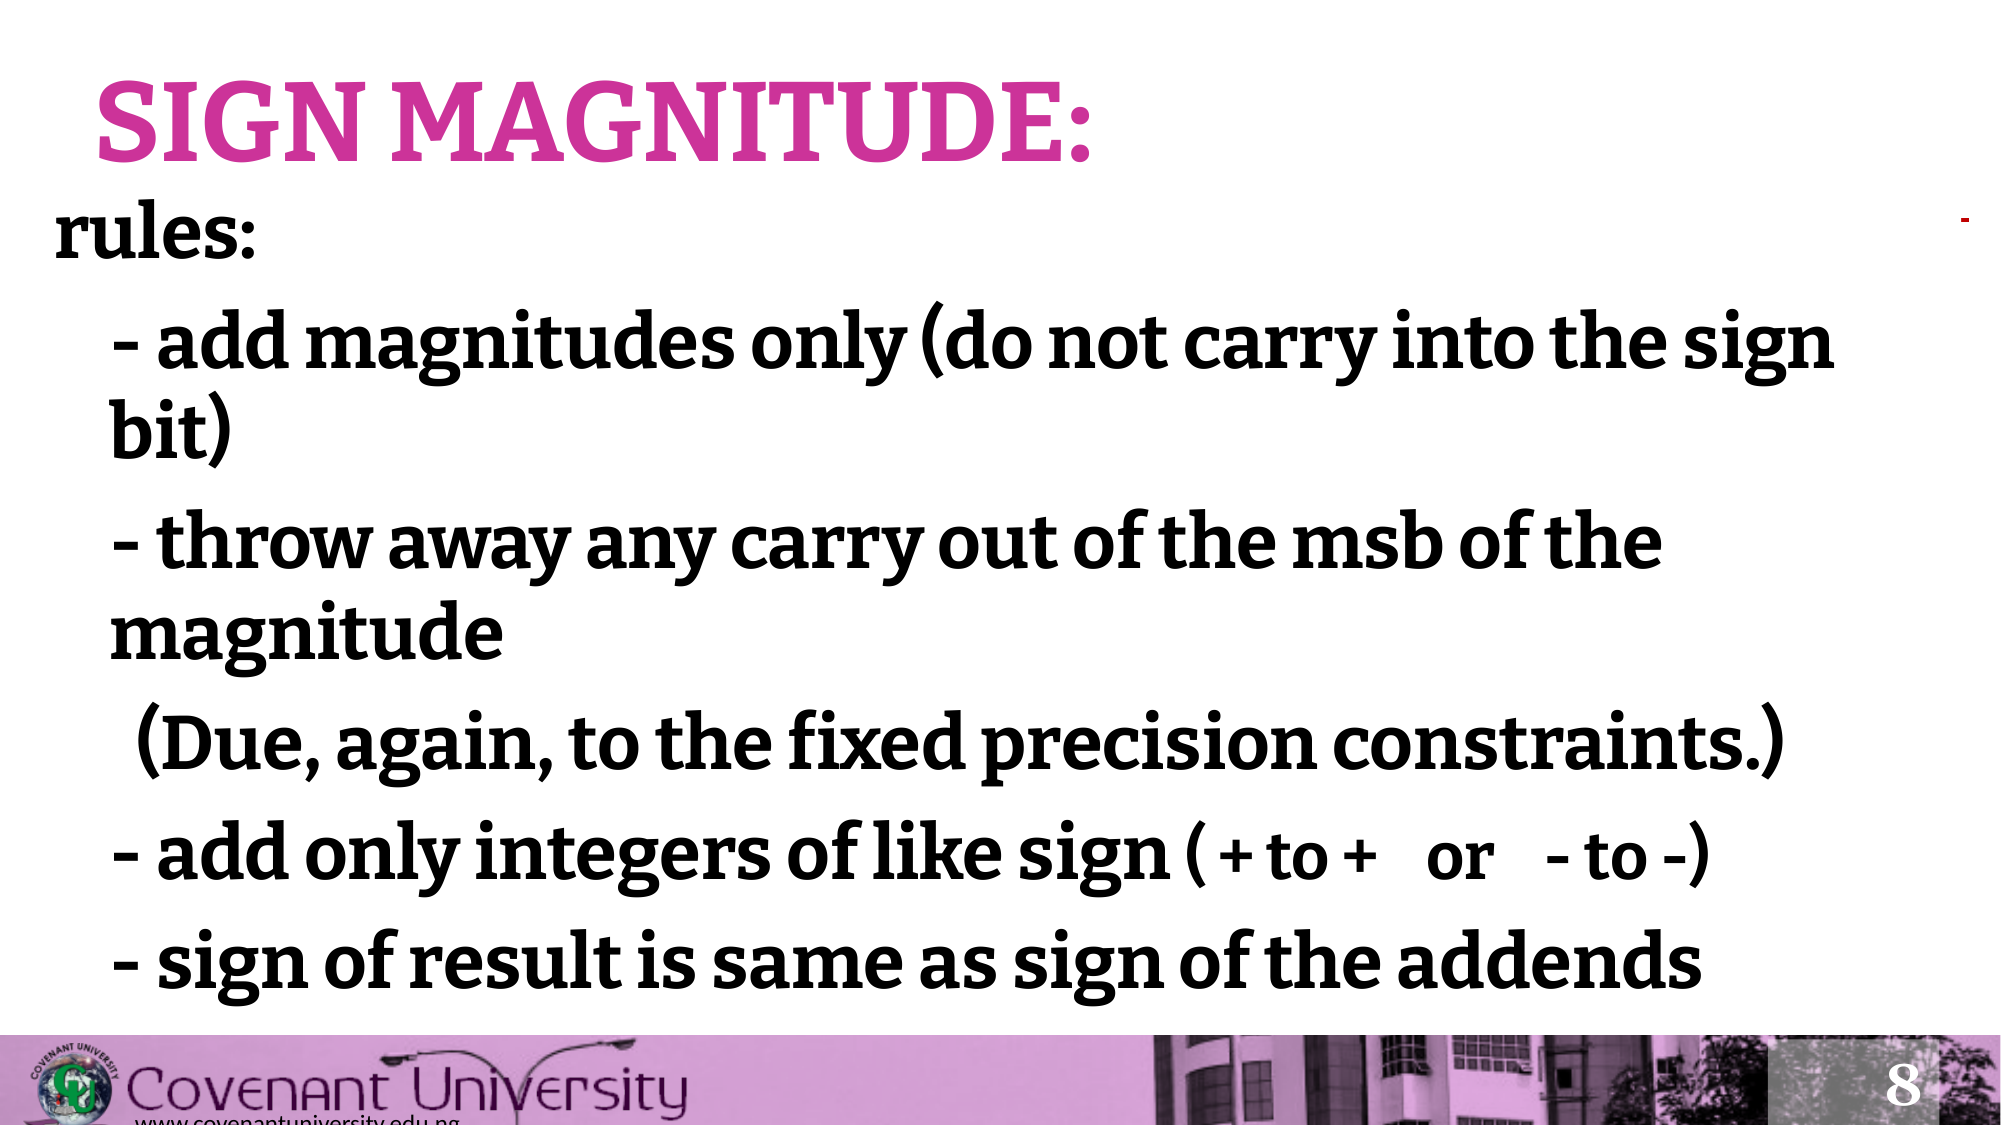

# SIGN MAGNITUDE:
rules:
    - add magnitudes only (do not carry into the sign bit)
    - throw away any carry out of the msb of the magnitude
      (Due, again, to the fixed precision constraints.)
    - add only integers of like sign ( + to +    or    - to -)
    - sign of result is same as sign of the addends